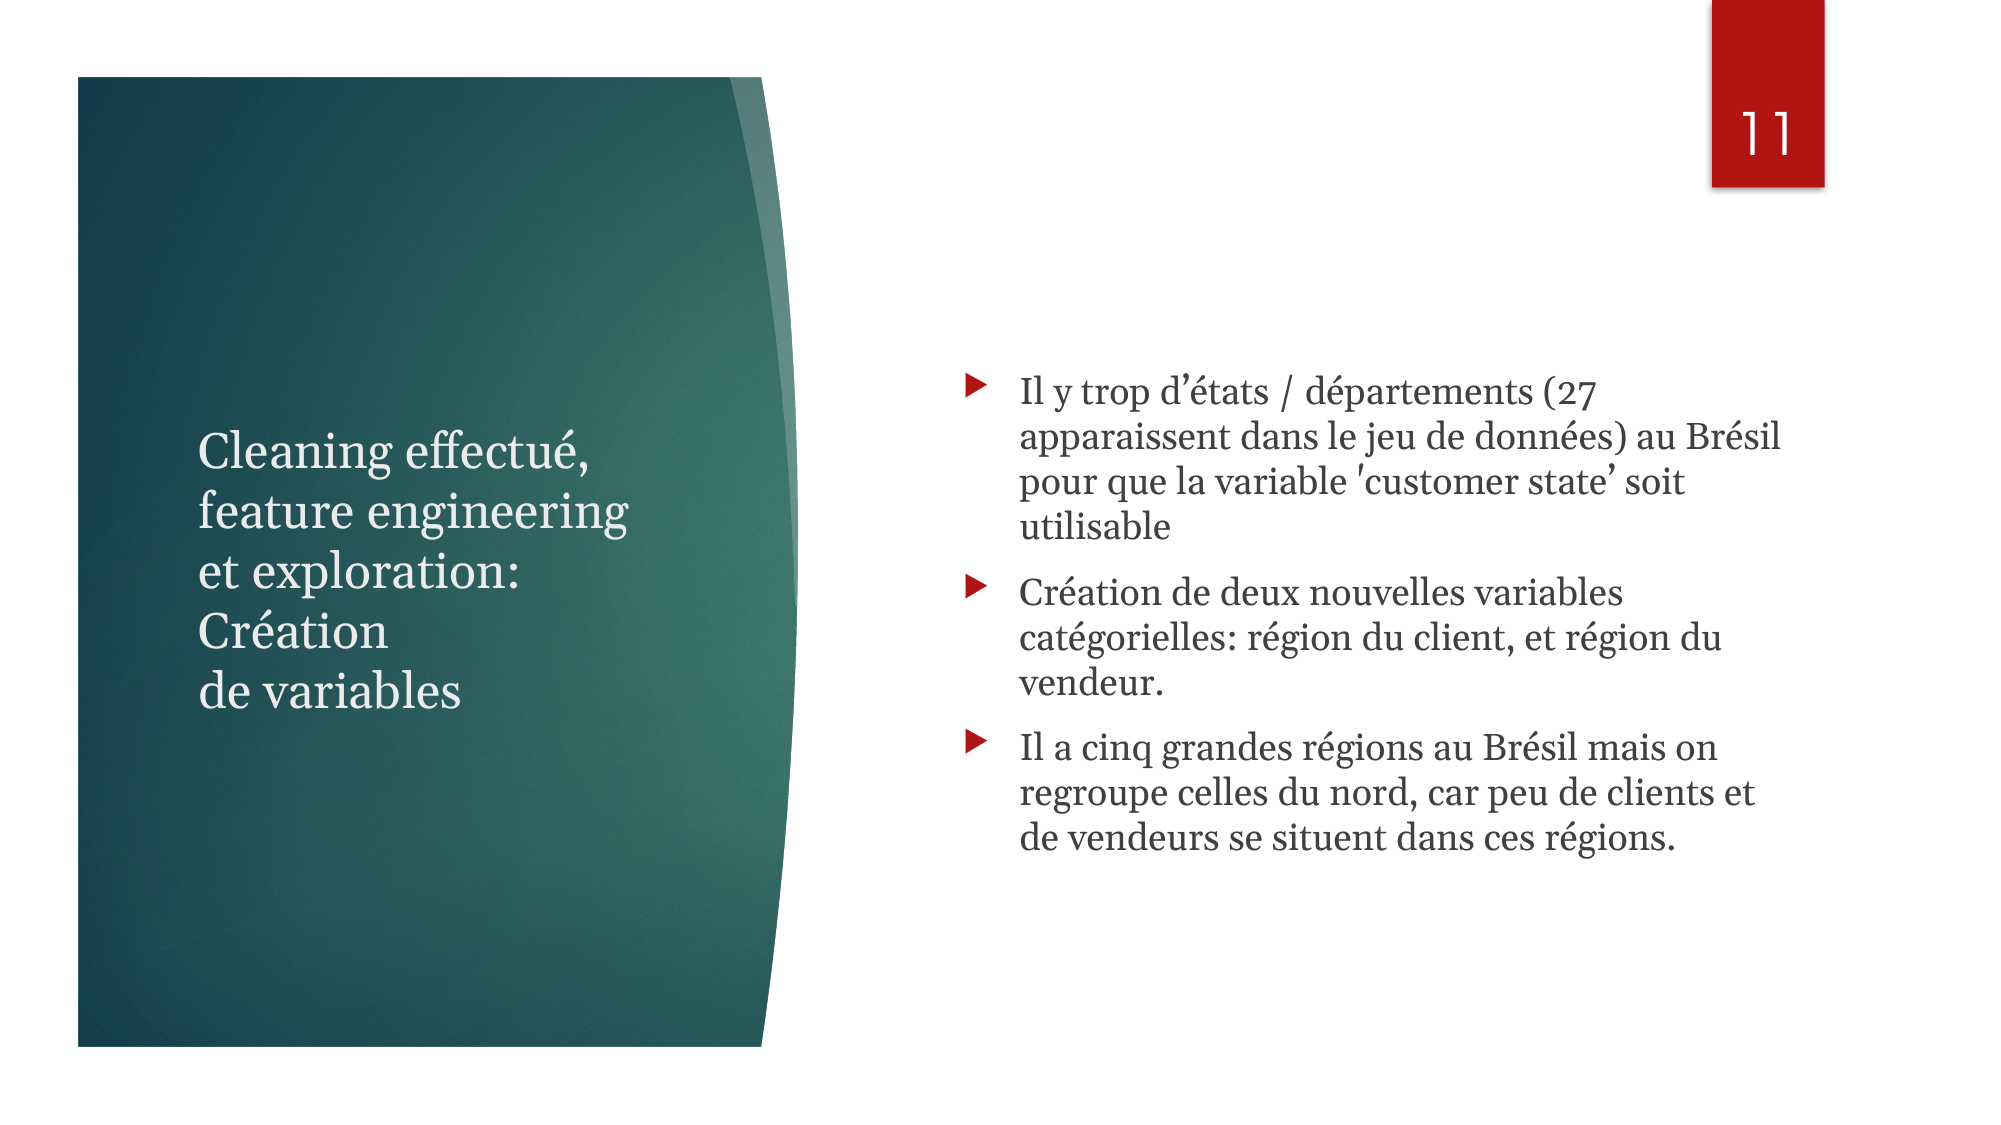

11
Il y trop d’états / départements (27 apparaissent dans le jeu de données) au Brésil pour que la variable 'customer state’ soit utilisable
Création de deux nouvelles variables catégorielles: région du client, et région du vendeur.
Il a cinq grandes régions au Brésil mais on regroupe celles du nord, car peu de clients et de vendeurs se situent dans ces régions.
# Cleaning effectué, feature engineering et exploration: Création de variables